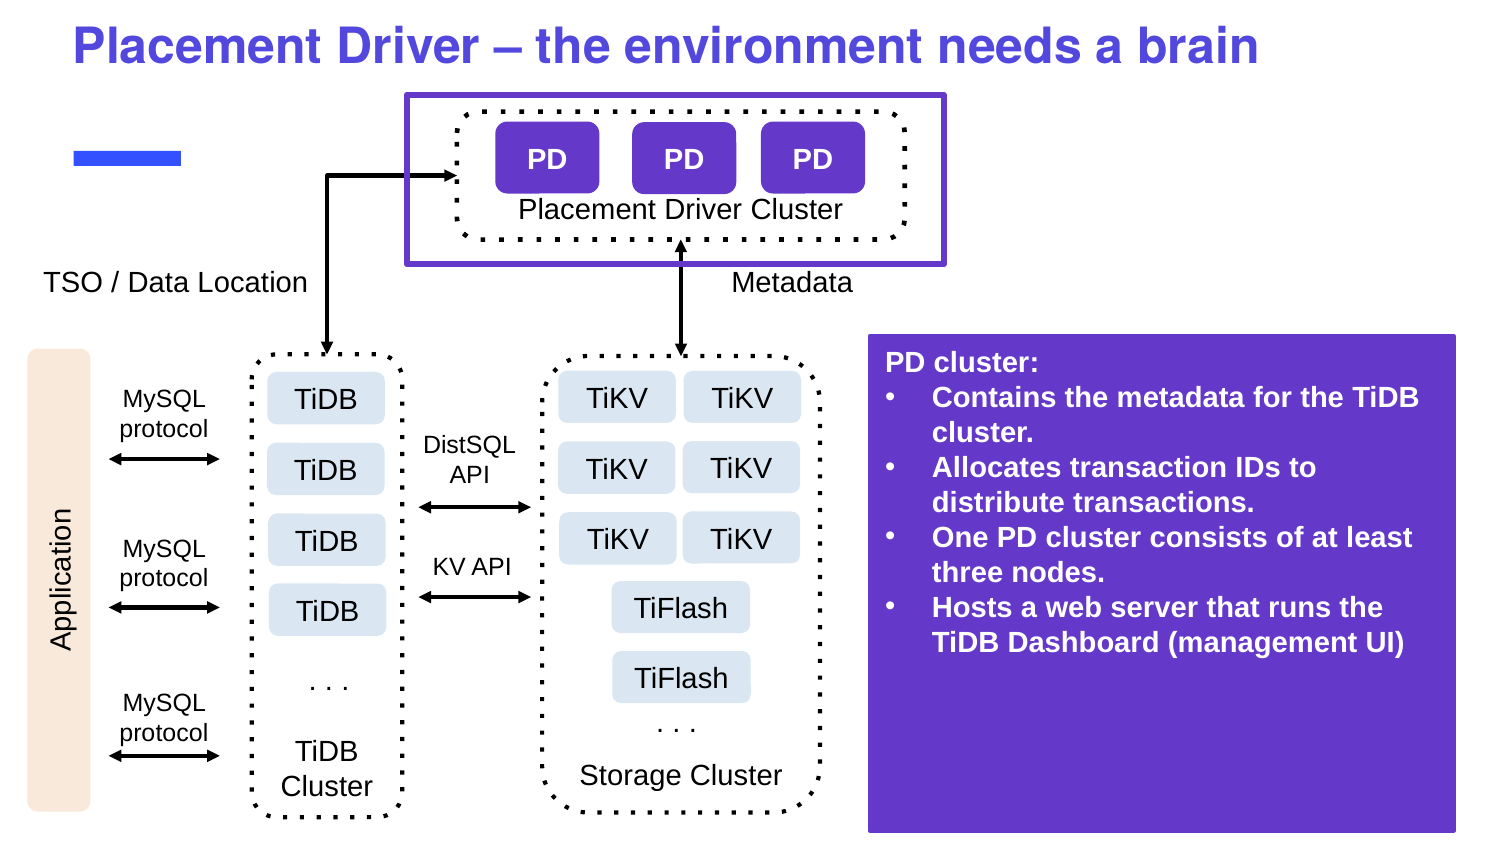

# Placement Driver – the environment needs a brain

Placement Driver Cluster
PD
PD
PD
TSO / Data Location
Metadata
PD cluster:
Contains the metadata for the TiDB cluster.
Allocates transaction IDs to distribute transactions.
One PD cluster consists of at least three nodes.
Hosts a web server that runs the TiDB Dashboard (management UI)

TiDB
Cluster
Storage Cluster
TiKV
TiKV
TiDB
MySQL protocol
DistSQL
API
TiKV
TiKV
TiDB
TiKV
TiKV
TiDB
MySQL protocol
KV API
Application
TiFlash
TiDB
TiFlash
. . .
MySQL protocol
. . .